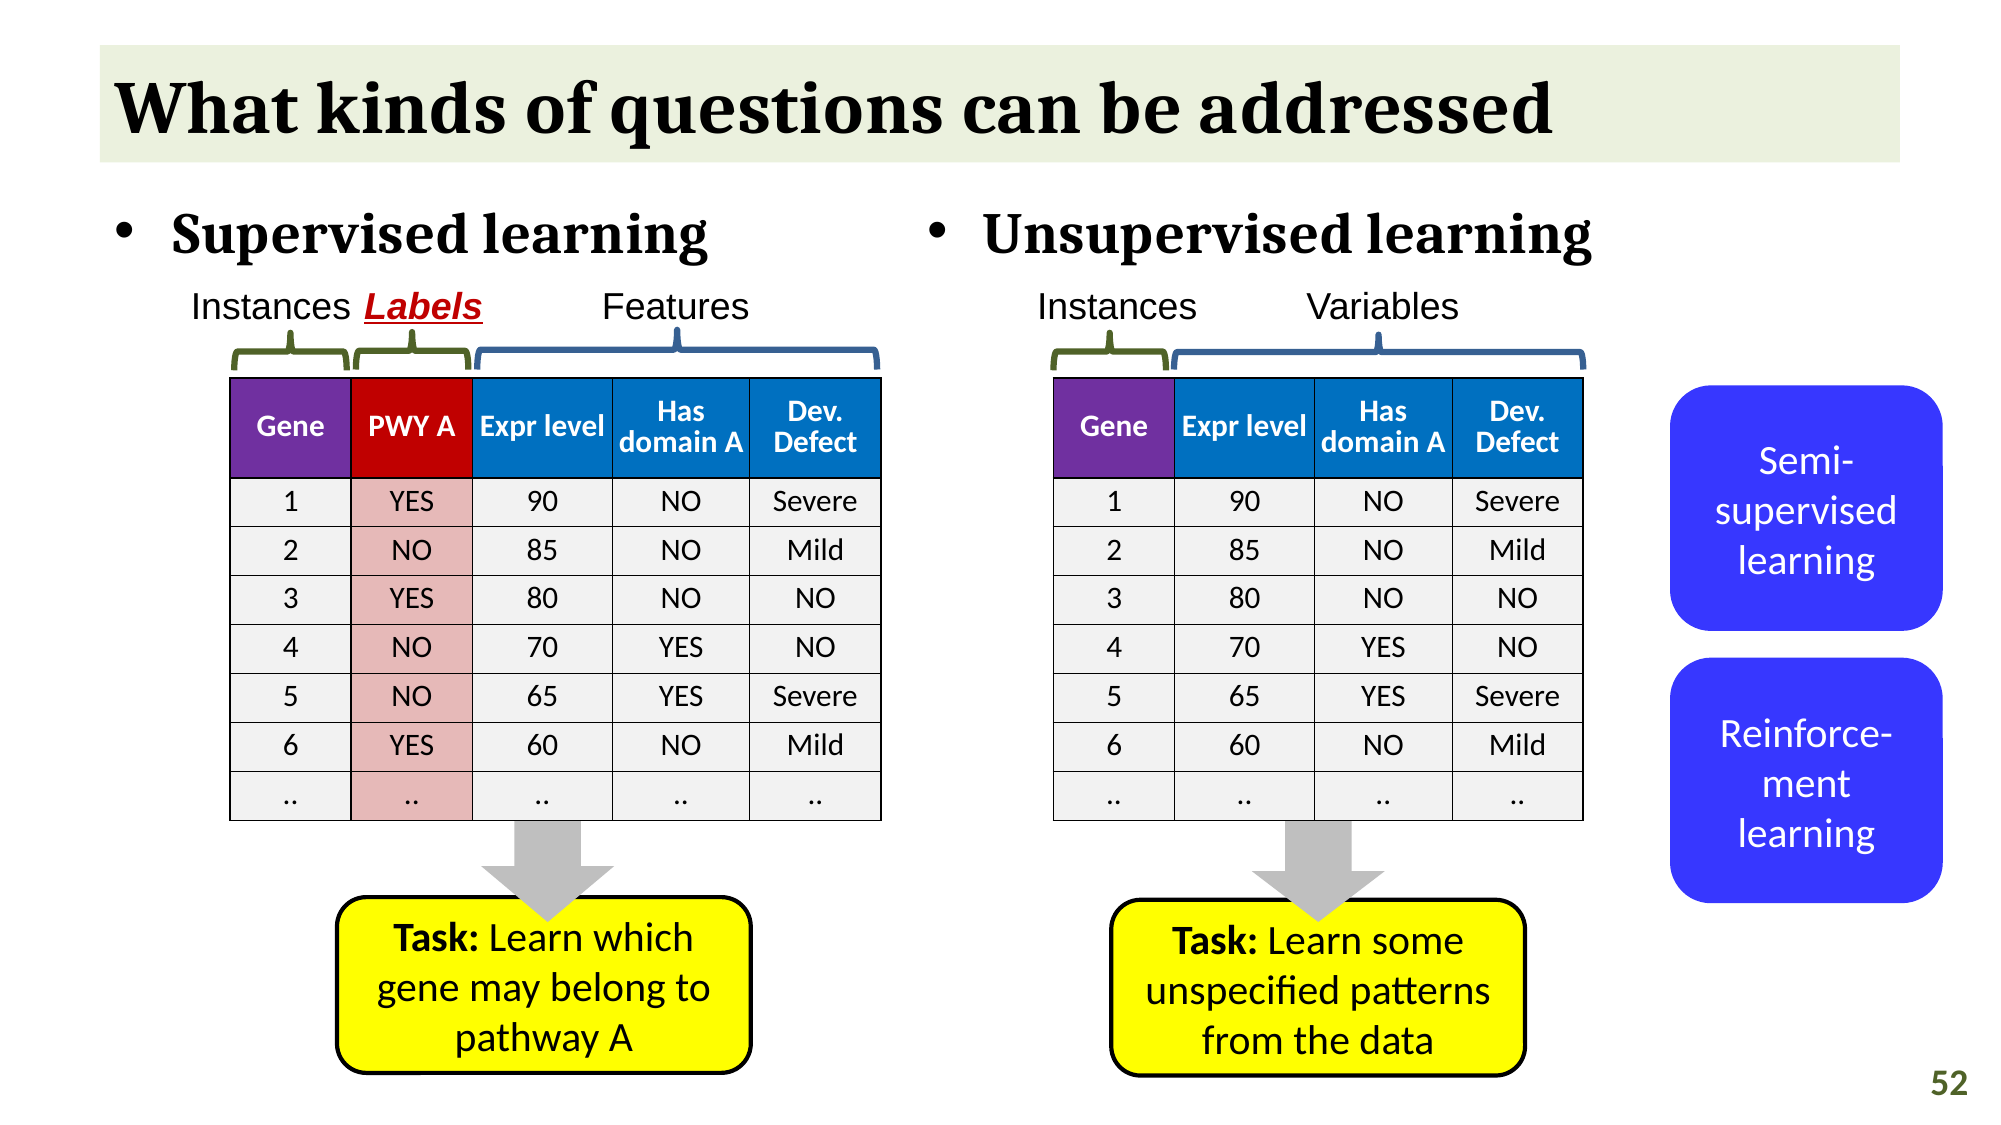

# What kinds of questions can be addressed
Supervised learning

Unsupervised learning

Instances
Labels
Features

Instances
Variables

| Gene | PWY A | Expr level | Has domain A | Dev. Defect |
| --- | --- | --- | --- | --- |
| 1 | YES | 90 | NO | Severe |
| 2 | NO | 85 | NO | Mild |
| 3 | YES | 80 | NO | NO |
| 4 | NO | 70 | YES | NO |
| 5 | NO | 65 | YES | Severe |
| 6 | YES | 60 | NO | Mild |
| .. | .. | .. | .. | .. |
| Gene | Expr level | Has domain A | Dev. Defect |
| --- | --- | --- | --- |
| 1 | 90 | NO | Severe |
| 2 | 85 | NO | Mild |
| 3 | 80 | NO | NO |
| 4 | 70 | YES | NO |
| 5 | 65 | YES | Severe |
| 6 | 60 | NO | Mild |
| .. | .. | .. | .. |
Semi-
supervised
learning
Reinforce-ment learning

Task: Learn which gene may belong to pathway A
Task: Learn some unspecified patterns from the data
52